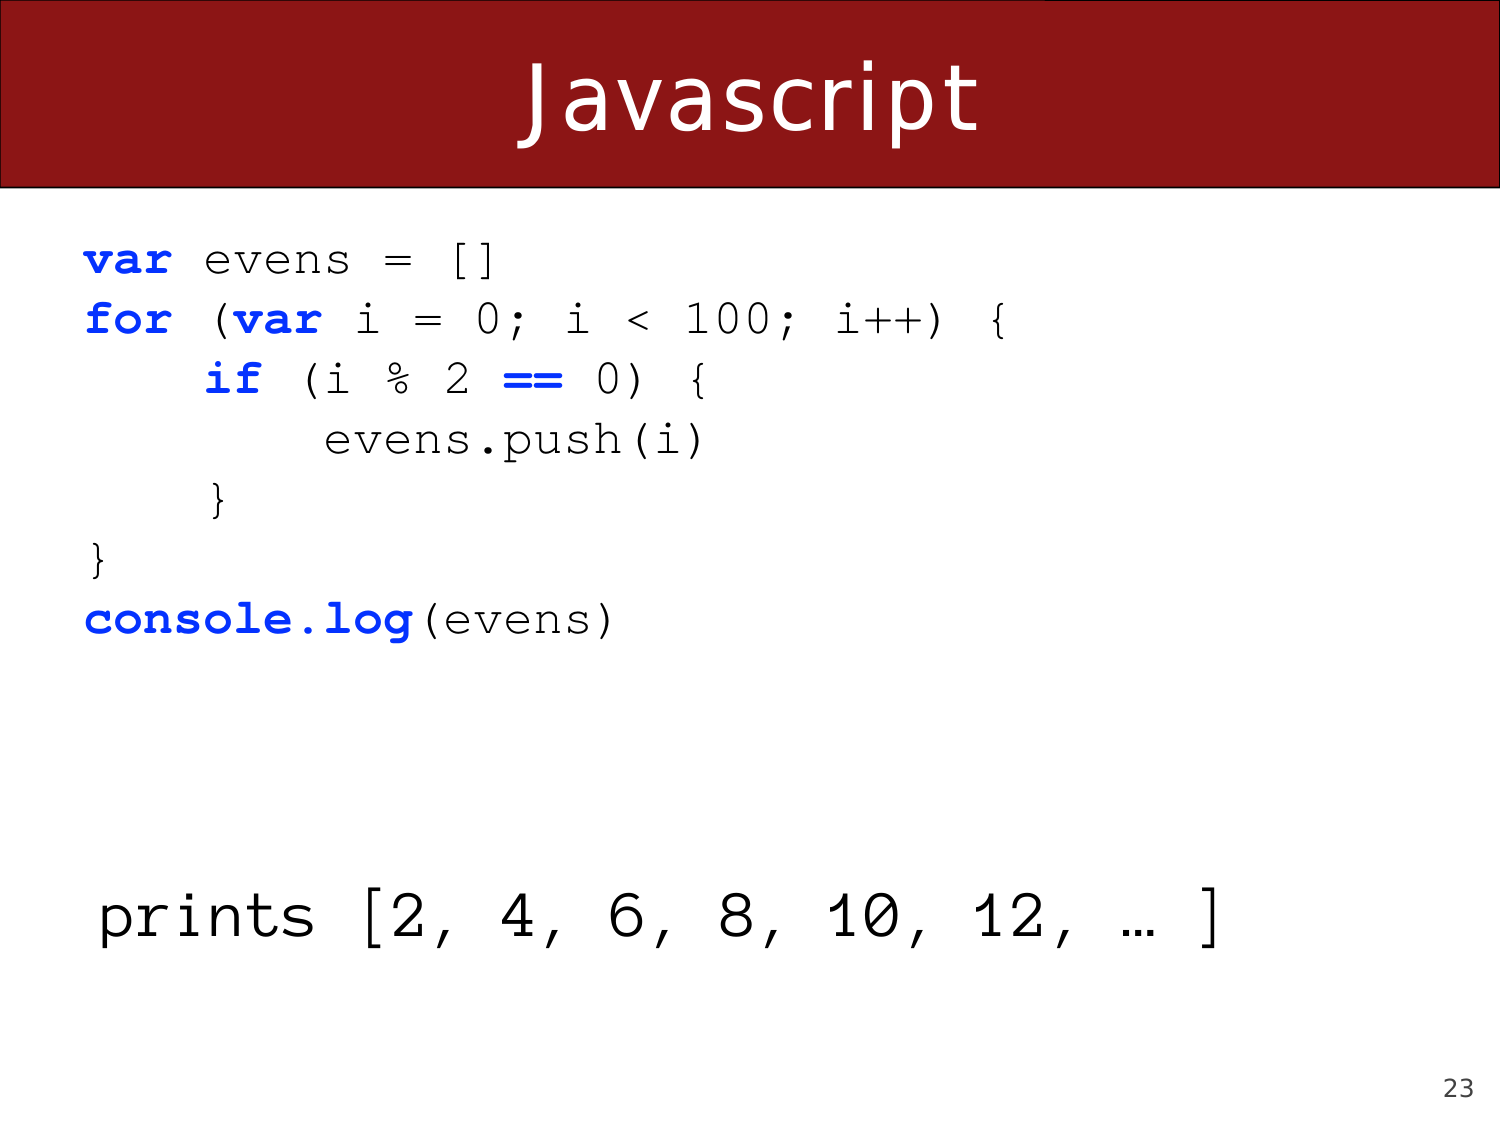

# Javascript
var evens = []
for (var i = 0; i < 100; i++) {
    if (i % 2 == 0) {
        evens.push(i)
    }
}
console.log(evens)

prints [2, 4, 6, 8, 10, 12, … ]